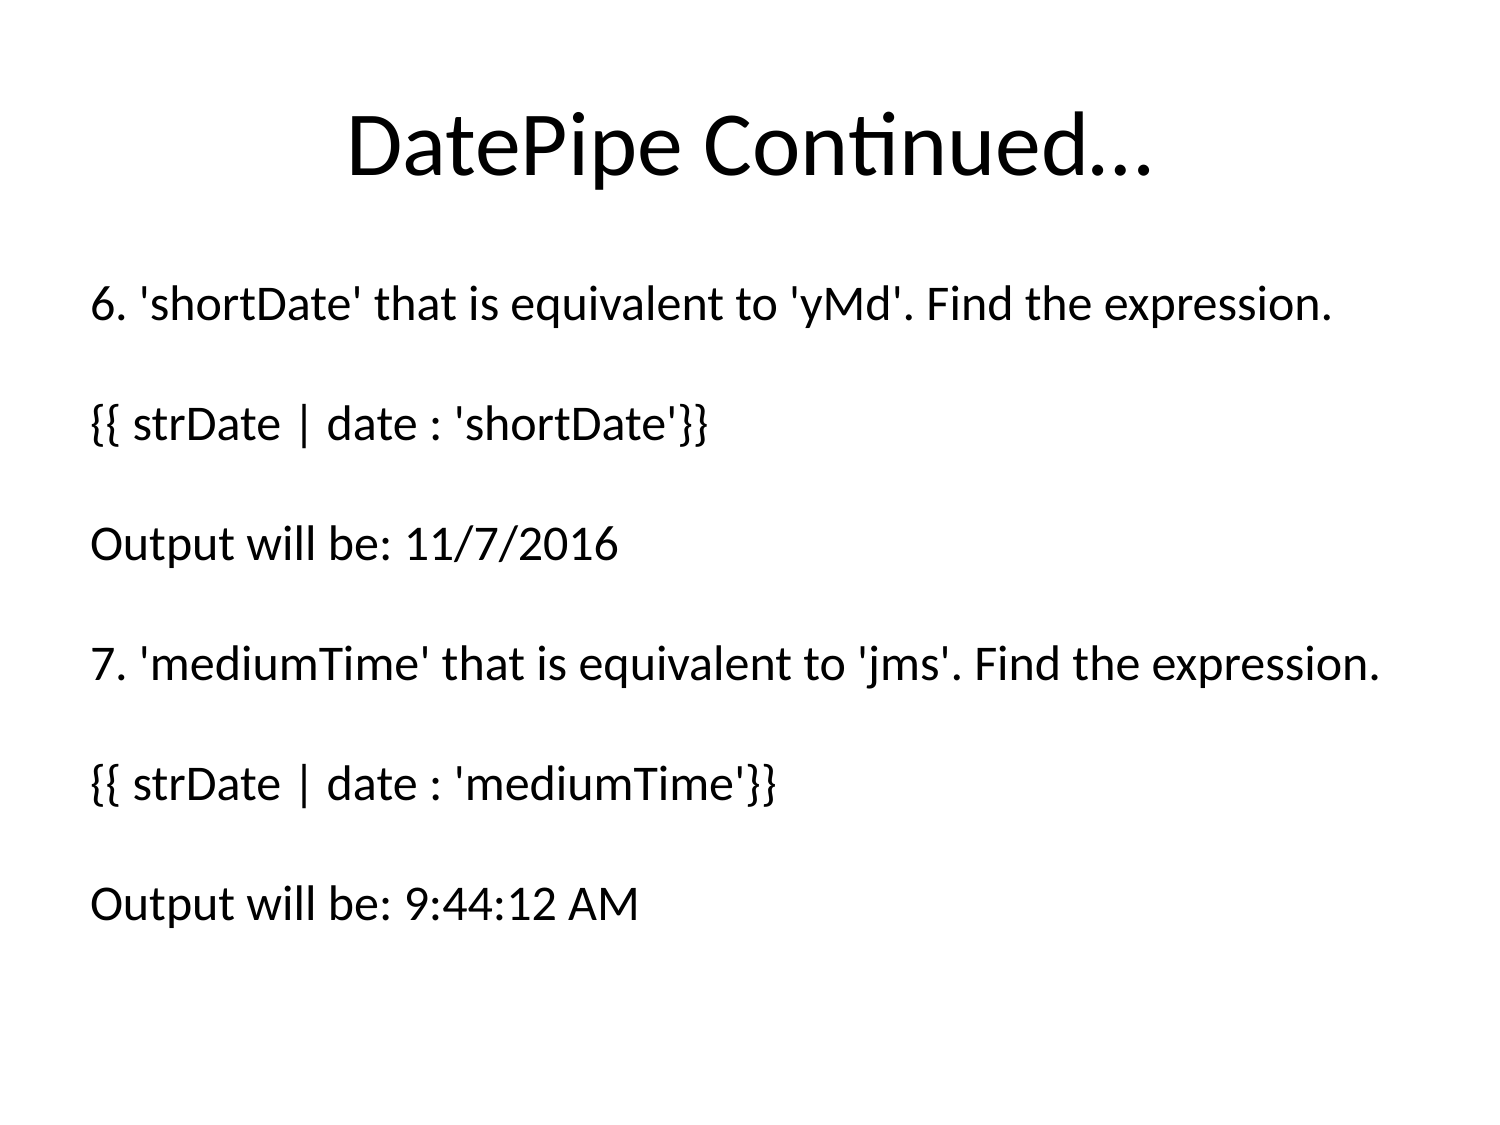

# DatePipe Continued…
6. 'shortDate' that is equivalent to 'yMd'. Find the expression. 
{{ strDate | date : 'shortDate'}} 
Output will be: 11/7/2016 
7. 'mediumTime' that is equivalent to 'jms'. Find the expression. 
{{ strDate | date : 'mediumTime'}} 
Output will be: 9:44:12 AM